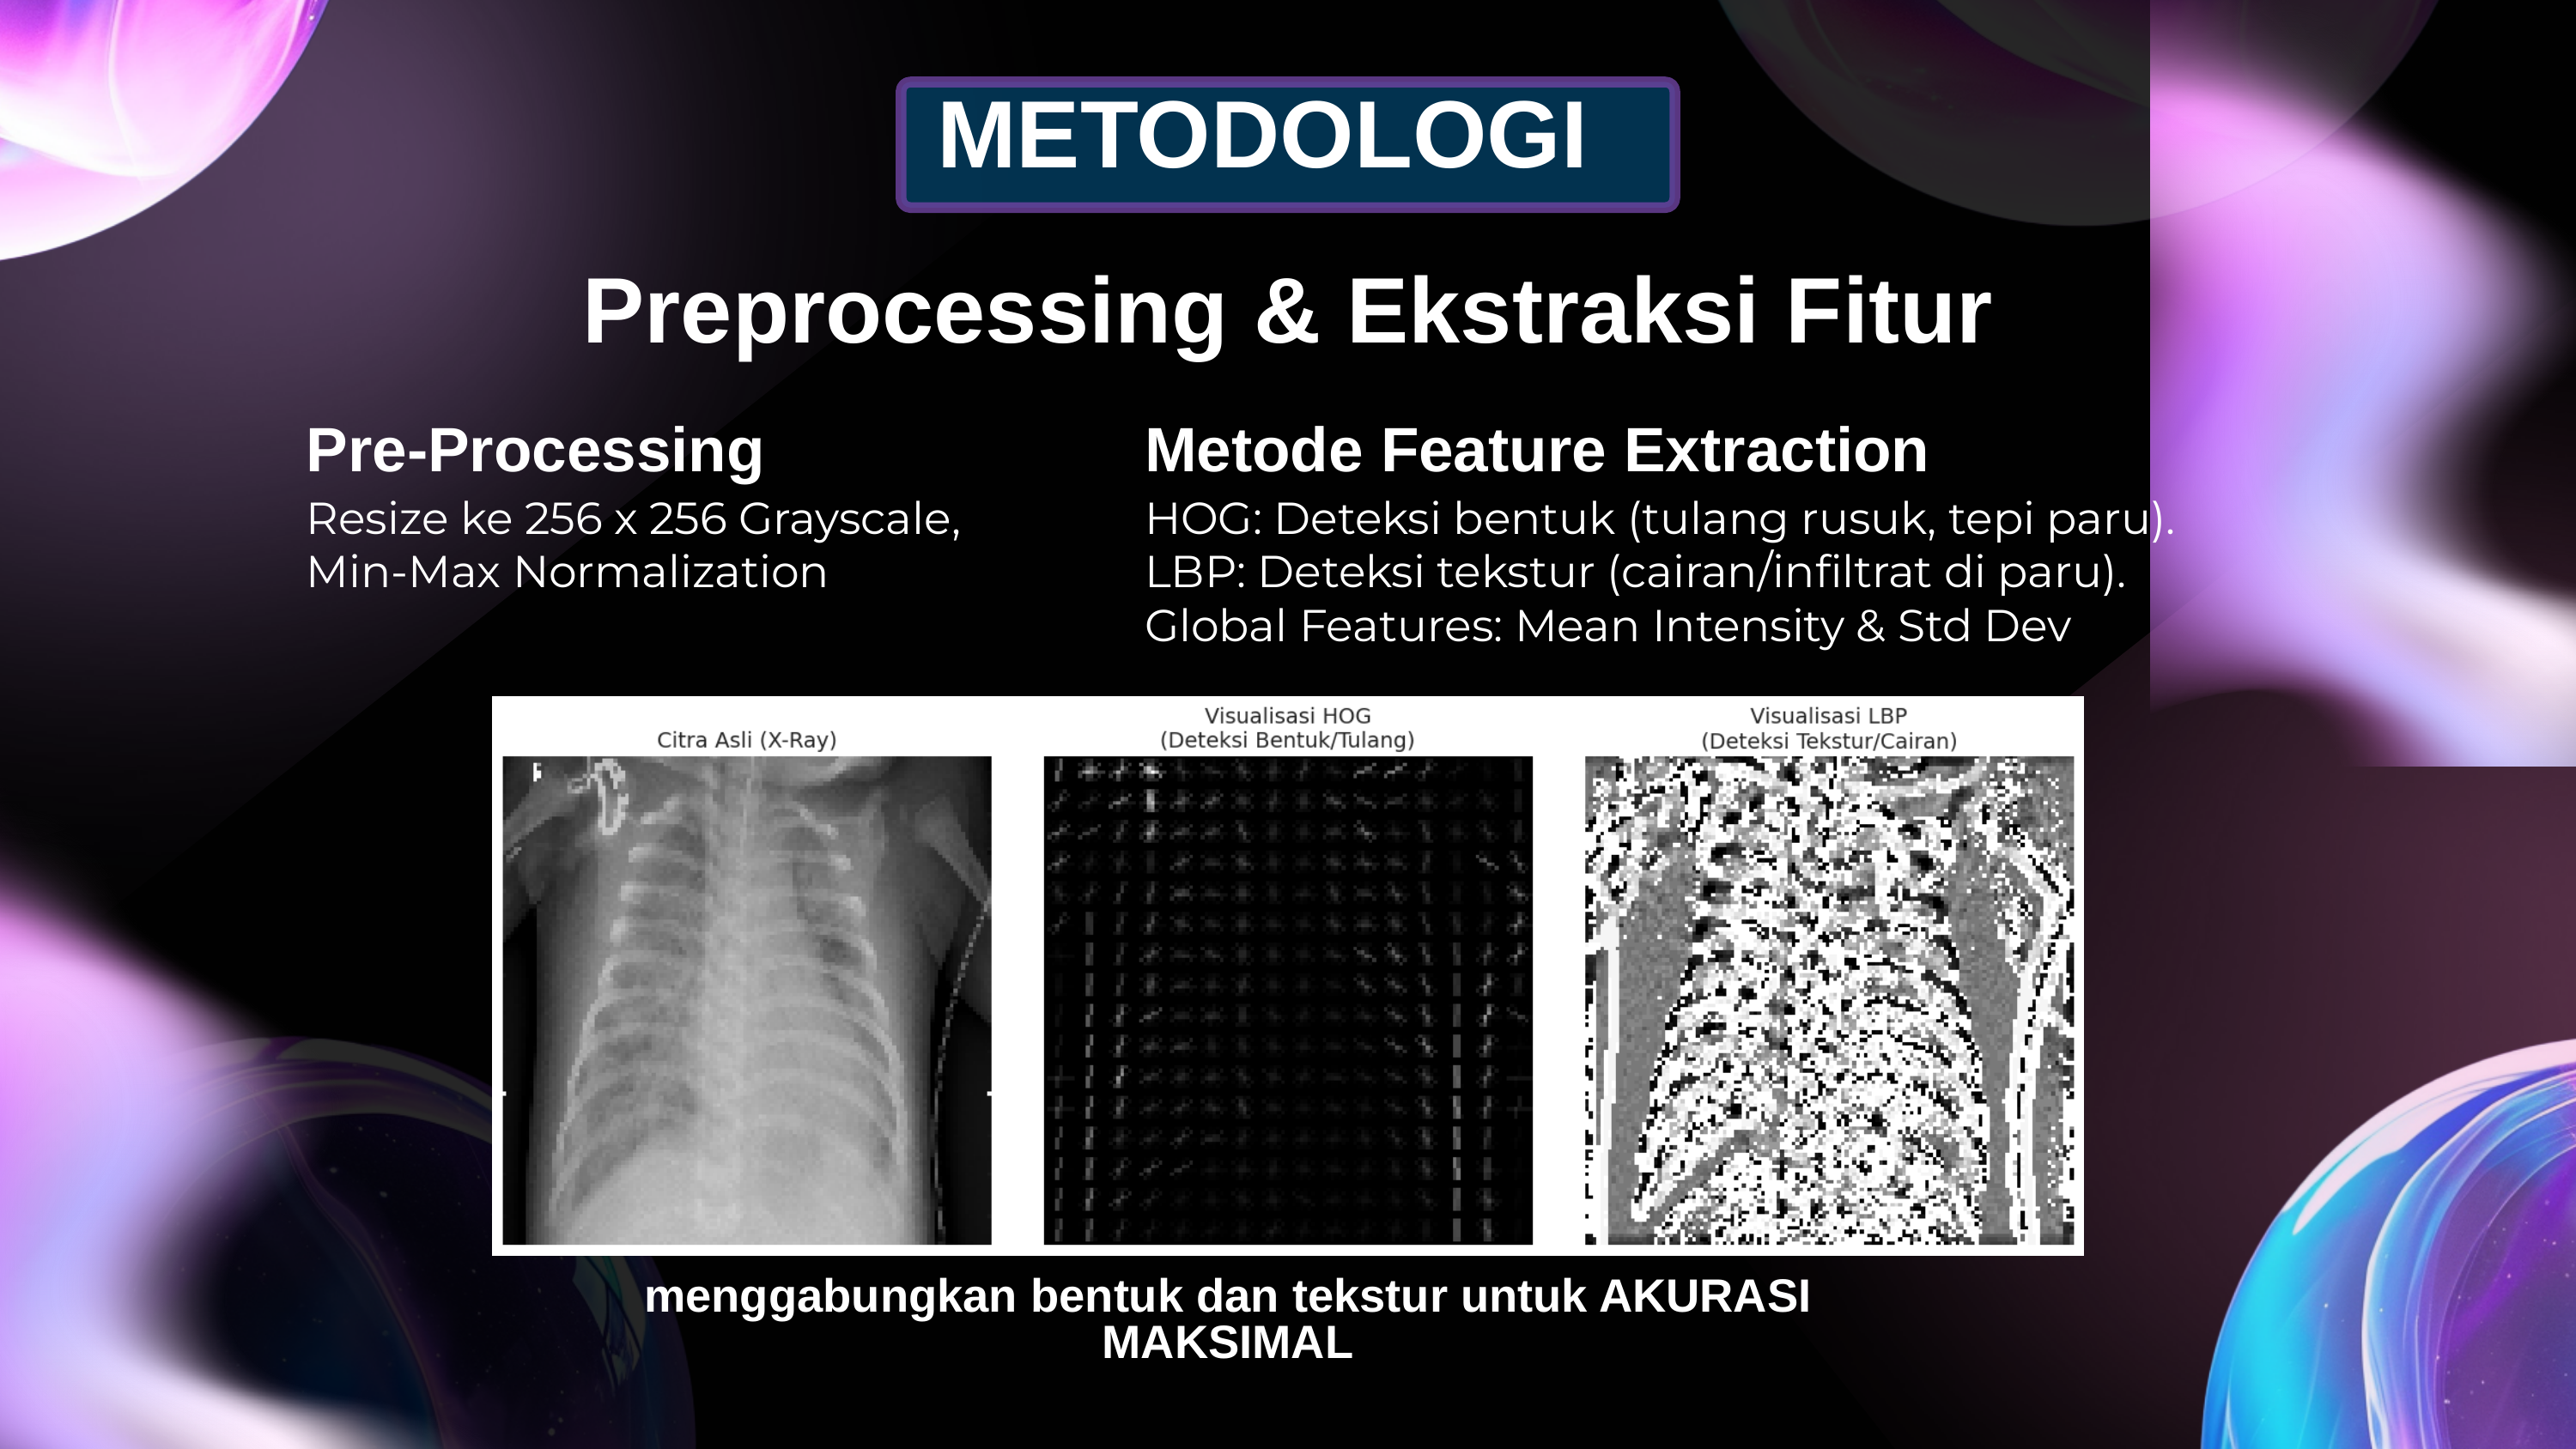

METODOLOGI
Preprocessing & Ekstraksi Fitur
Pre-Processing
Metode Feature Extraction

Resize ke 256 x 256 Grayscale, Min-Max Normalization
HOG: Deteksi bentuk (tulang rusuk, tepi paru).
LBP: Deteksi tekstur (cairan/infiltrat di paru).
Global Features: Mean Intensity & Std Dev

menggabungkan bentuk dan tekstur untuk AKURASI MAKSIMAL